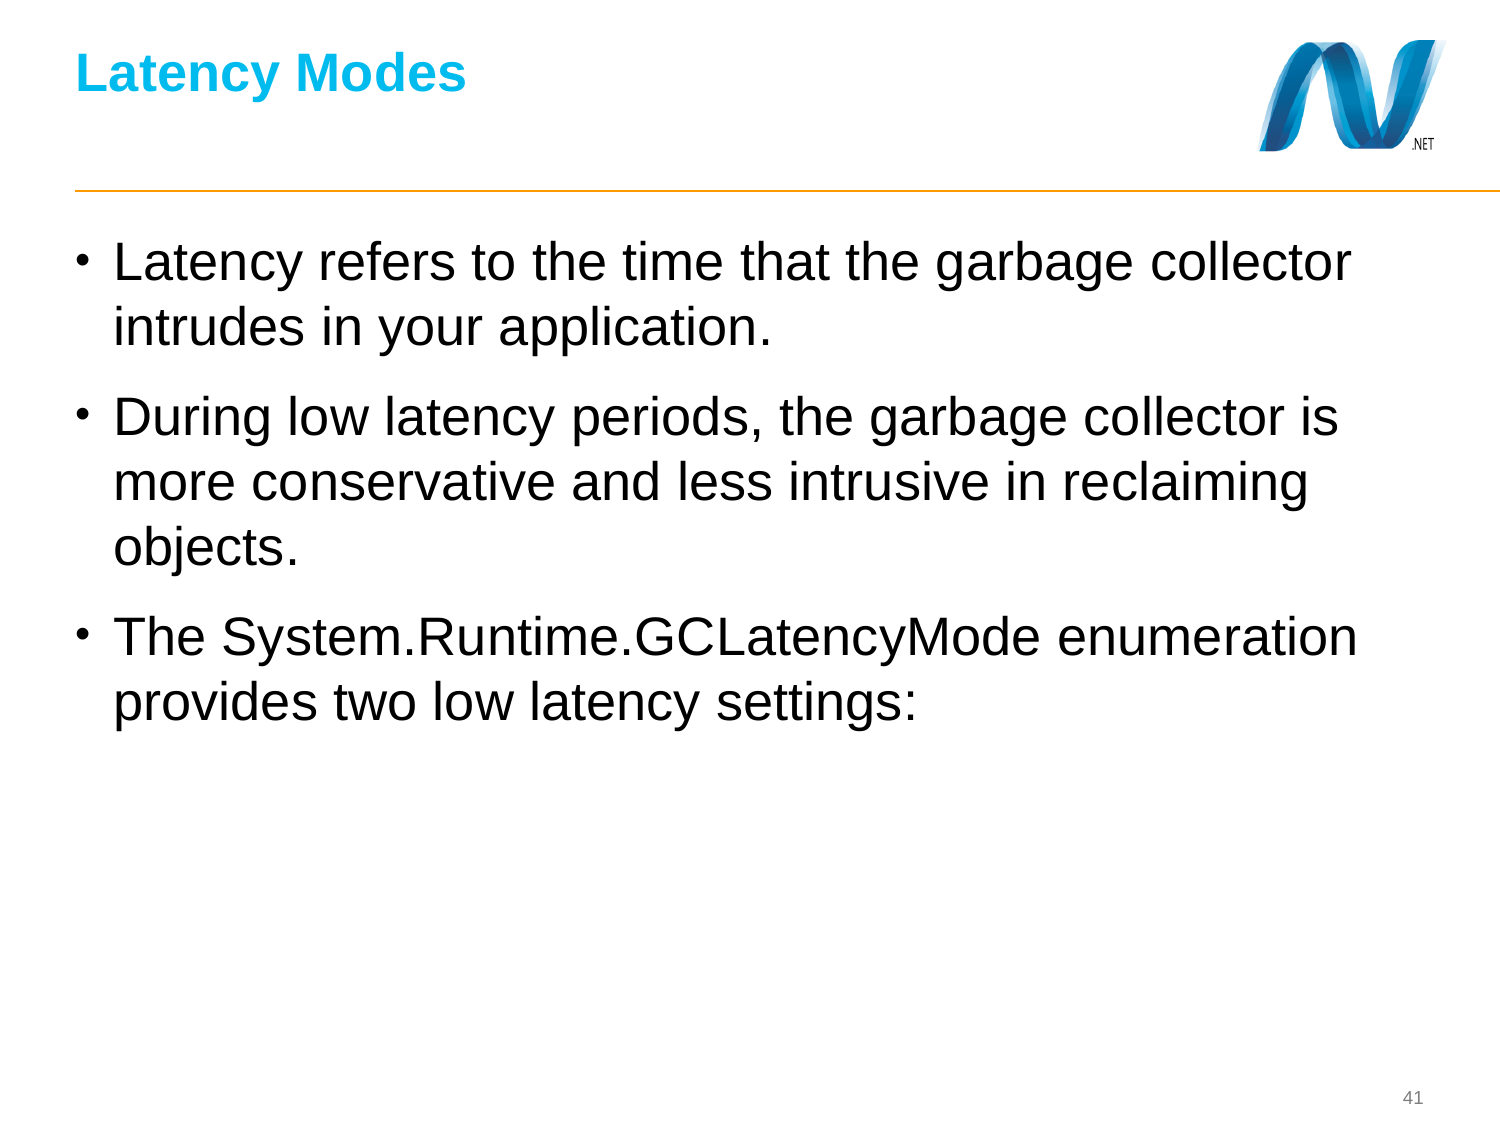

# Latency Modes
Latency refers to the time that the garbage collector intrudes in your application.
During low latency periods, the garbage collector is more conservative and less intrusive in reclaiming objects.
The System.Runtime.GCLatencyMode enumeration provides two low latency settings: